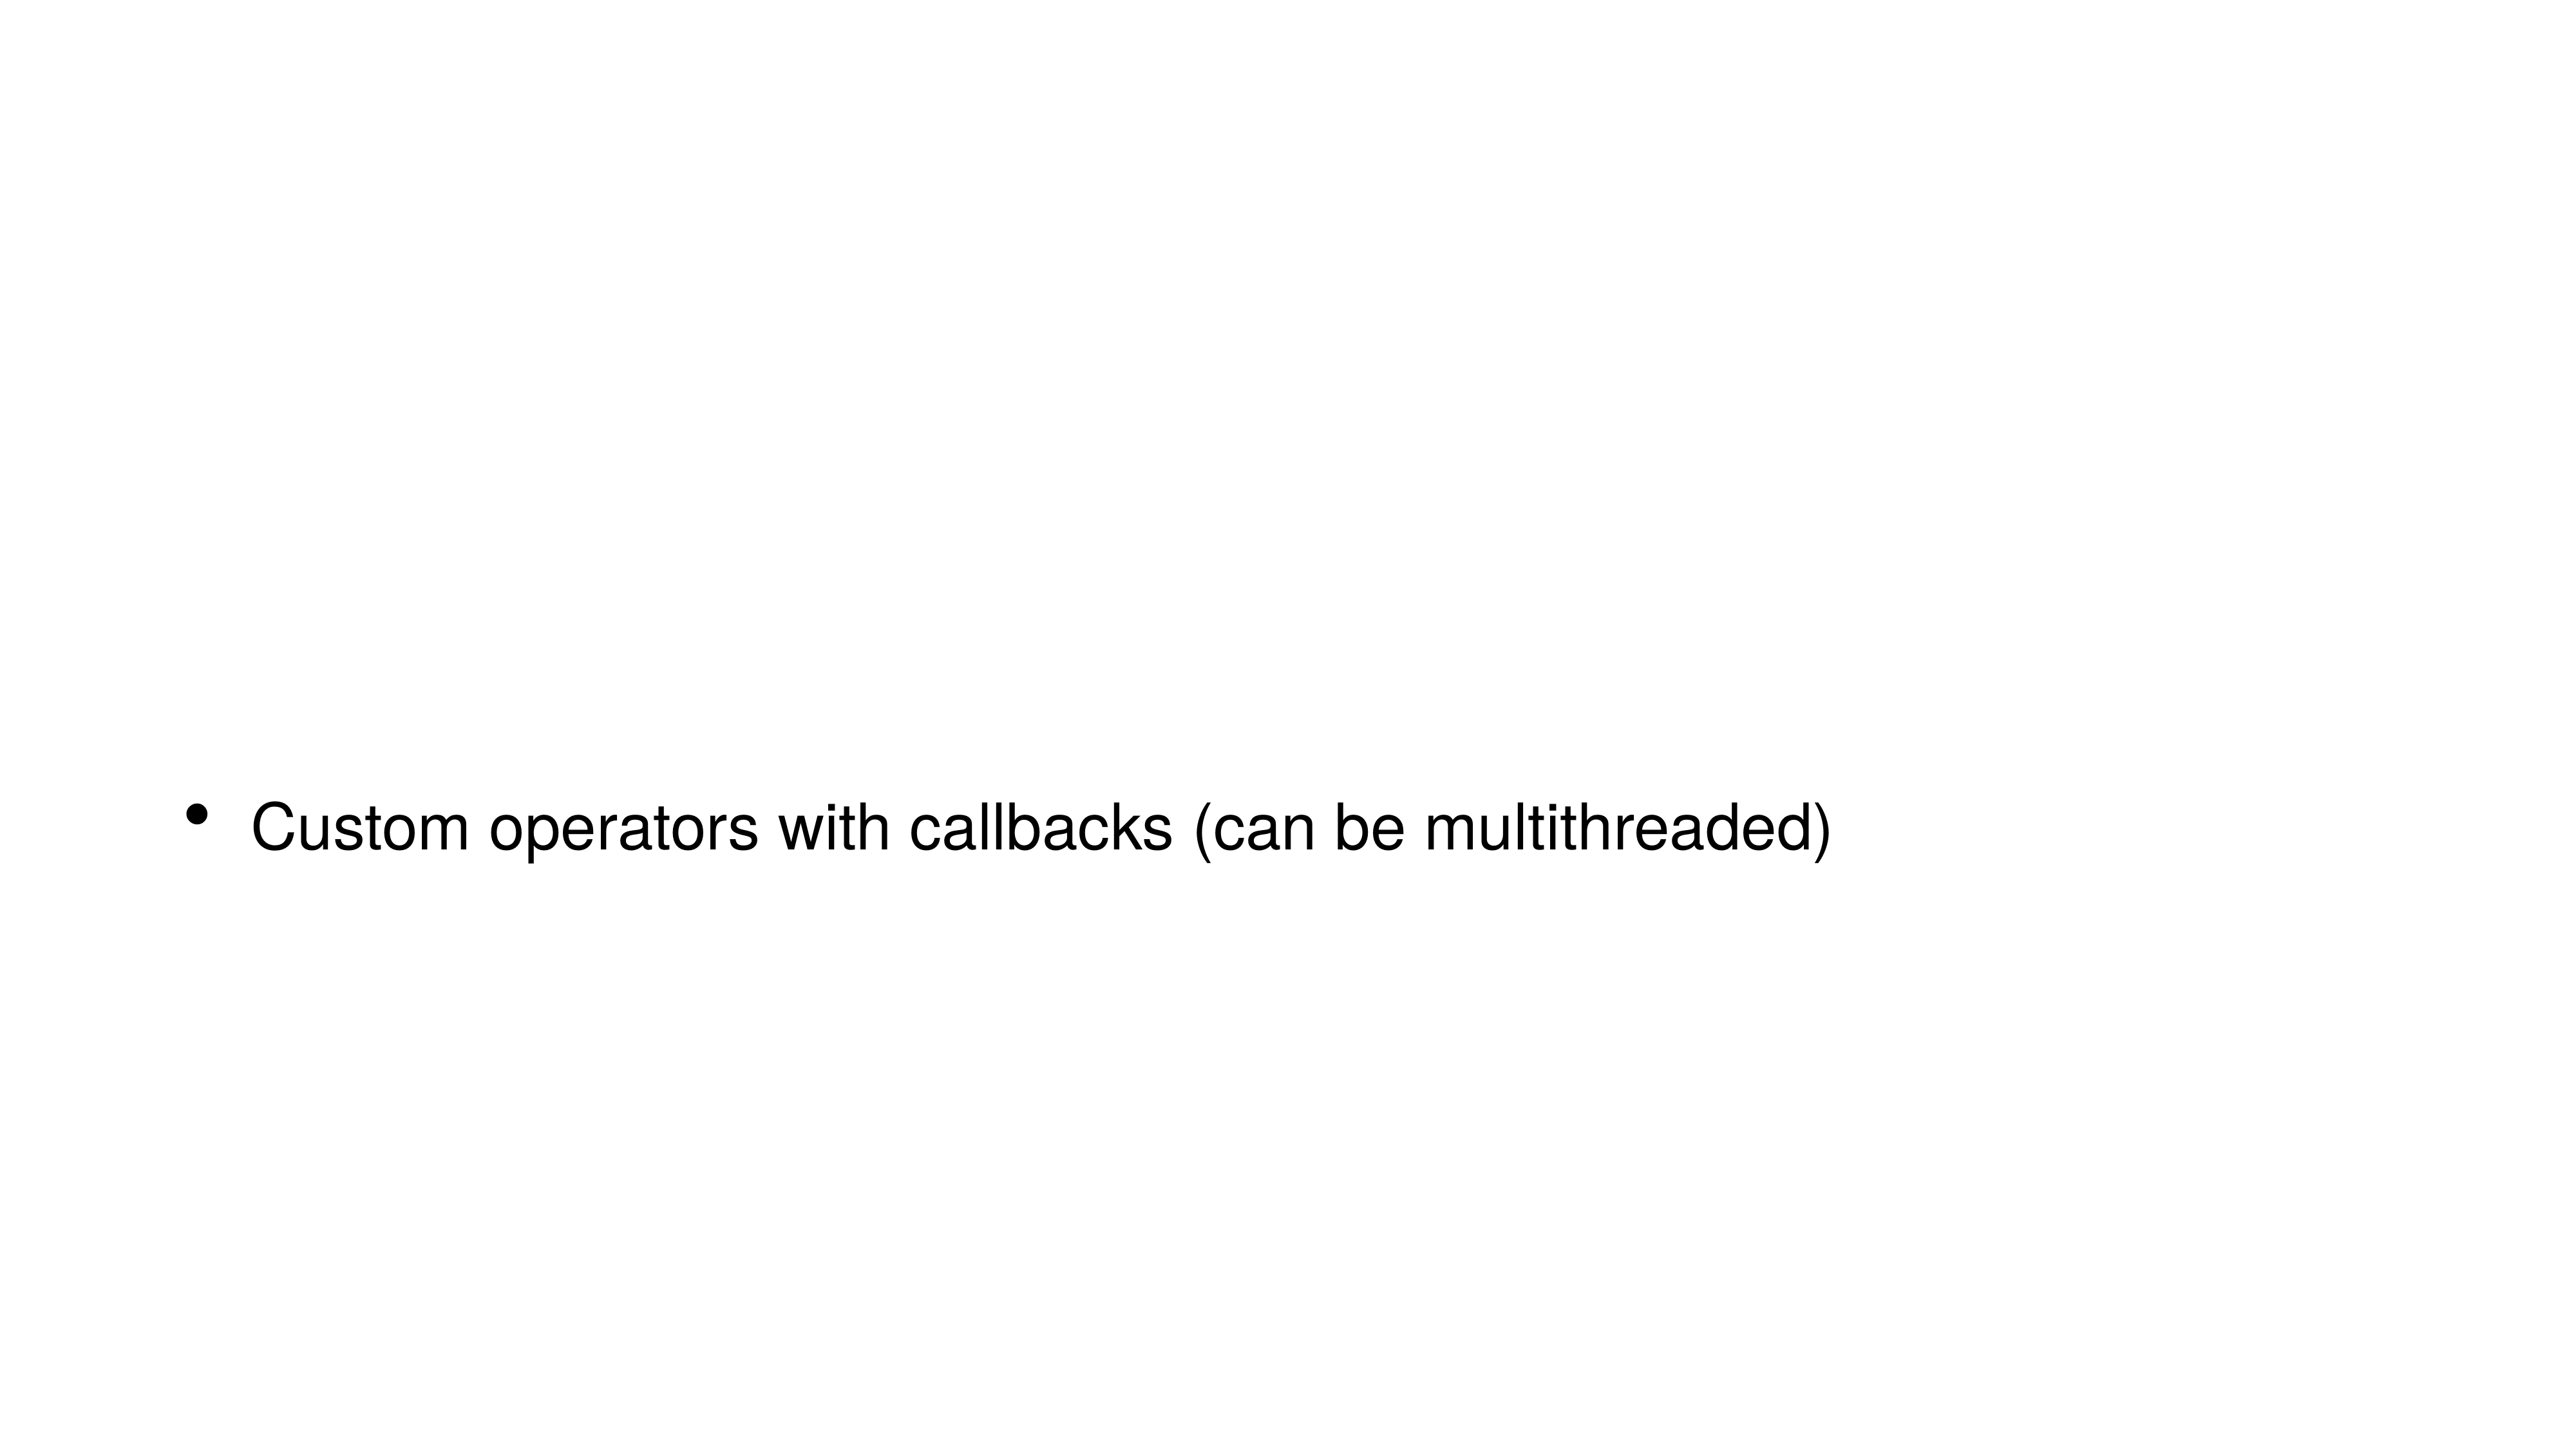

#
Custom operators with callbacks (can be multithreaded)
72